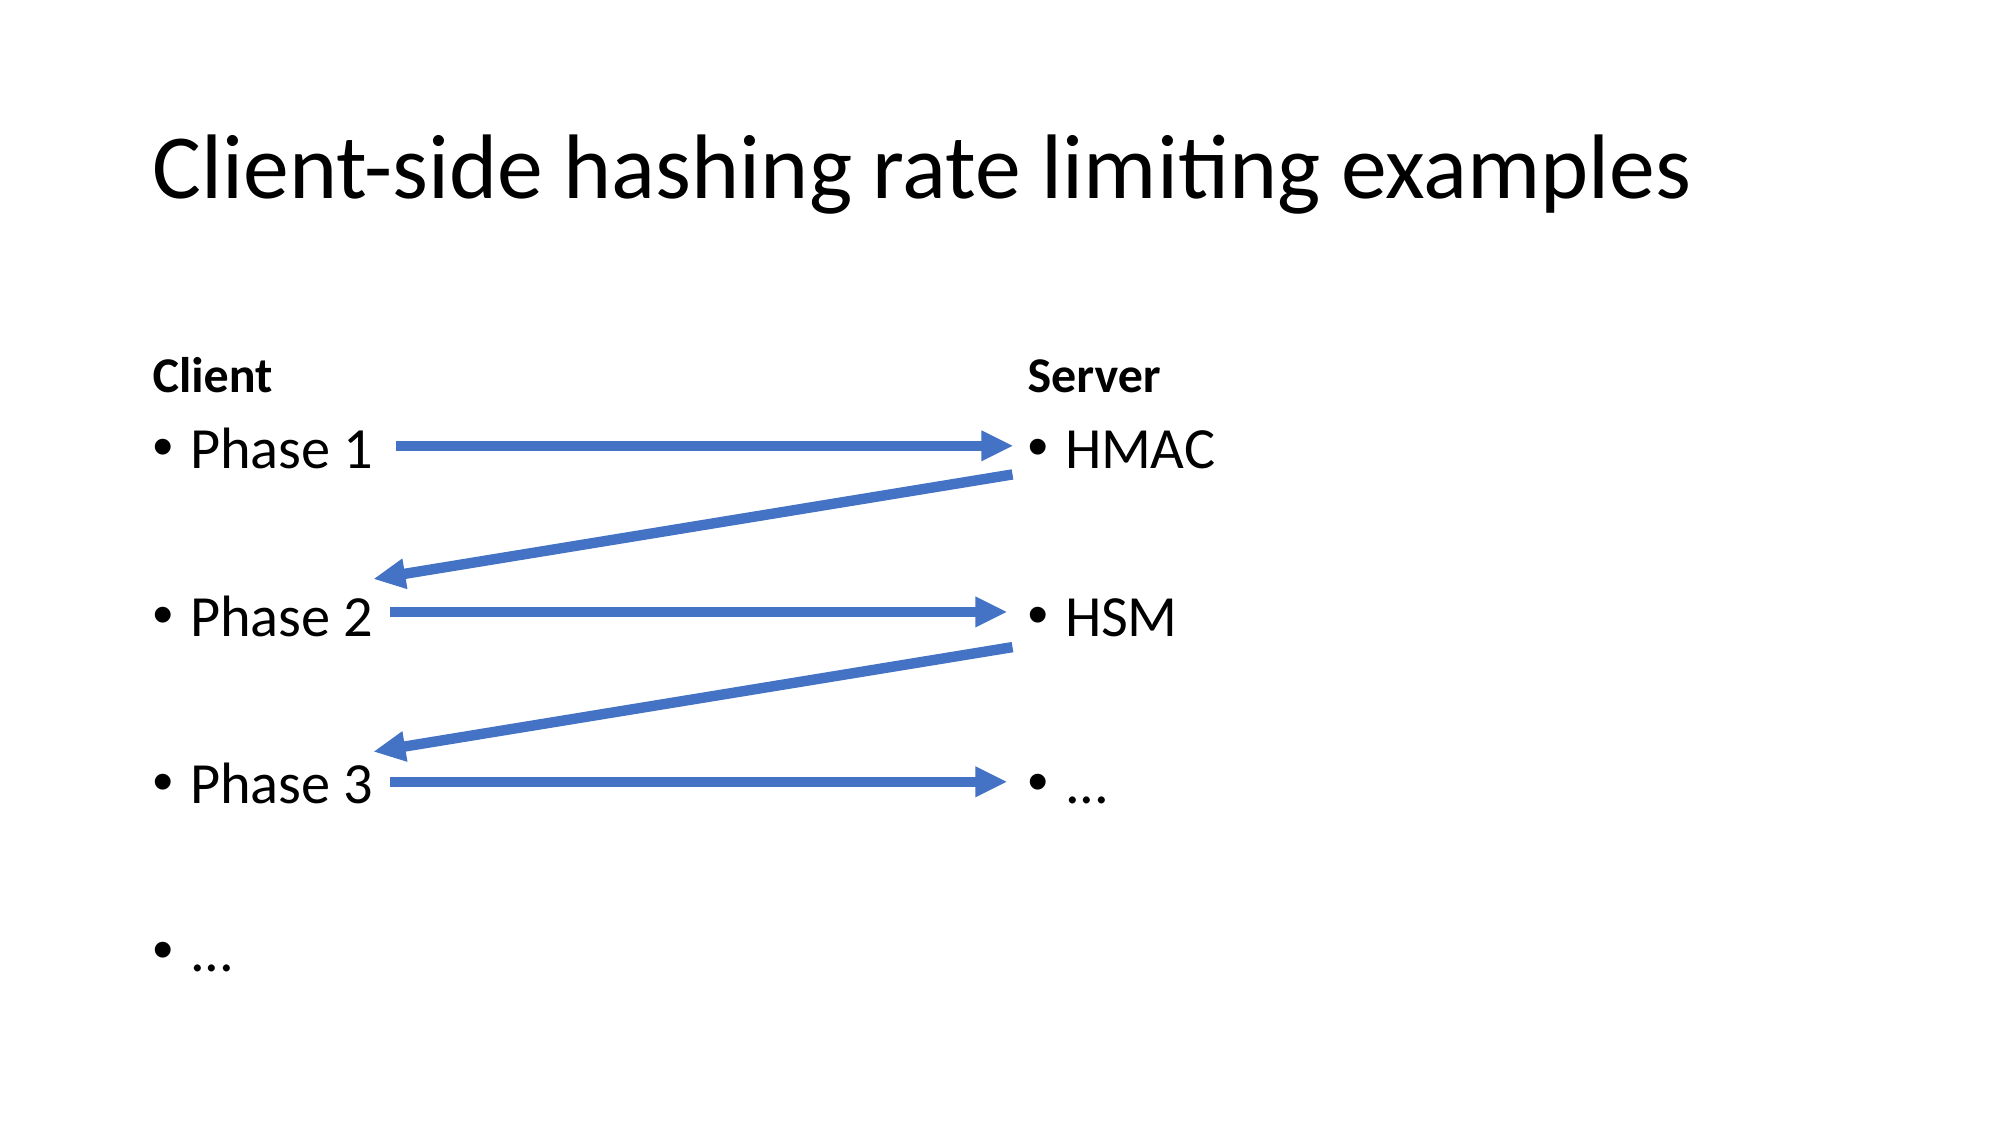

# Client-side hashing rate limiting examples
Client
Server
Phase 1

Phase 2

Phase 3

...
HMAC

HSM

...